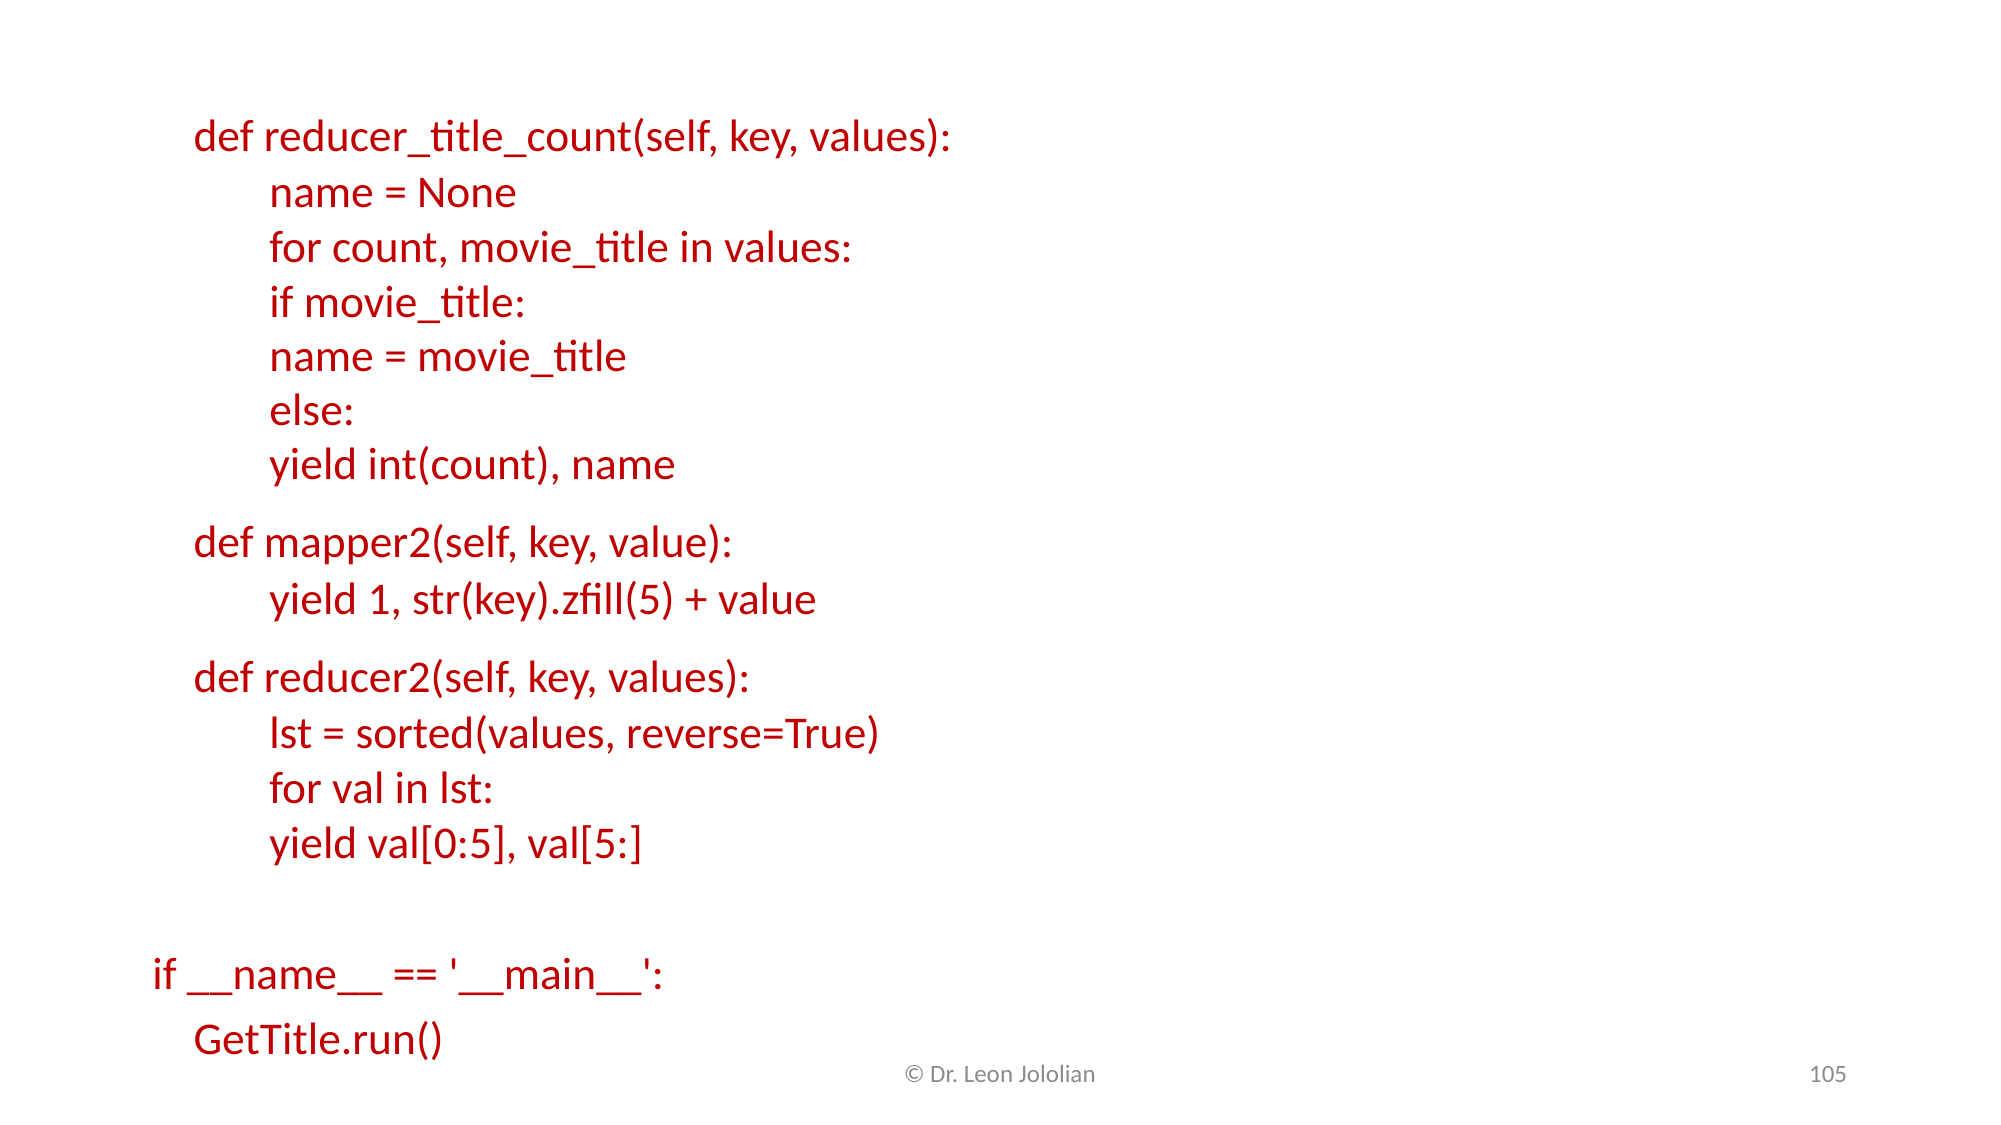

def reducer_title_count(self, key, values):
	name = None
	for count, movie_title in values:
		if movie_title:
			name = movie_title
		else:
			yield int(count), name
    def mapper2(self, key, value):
	yield 1, str(key).zfill(5) + value
    def reducer2(self, key, values):
	lst = sorted(values, reverse=True)
	for val in lst:
		yield val[0:5], val[5:]

if __name__ == '__main__':
    GetTitle.run()
© Dr. Leon Jololian
105